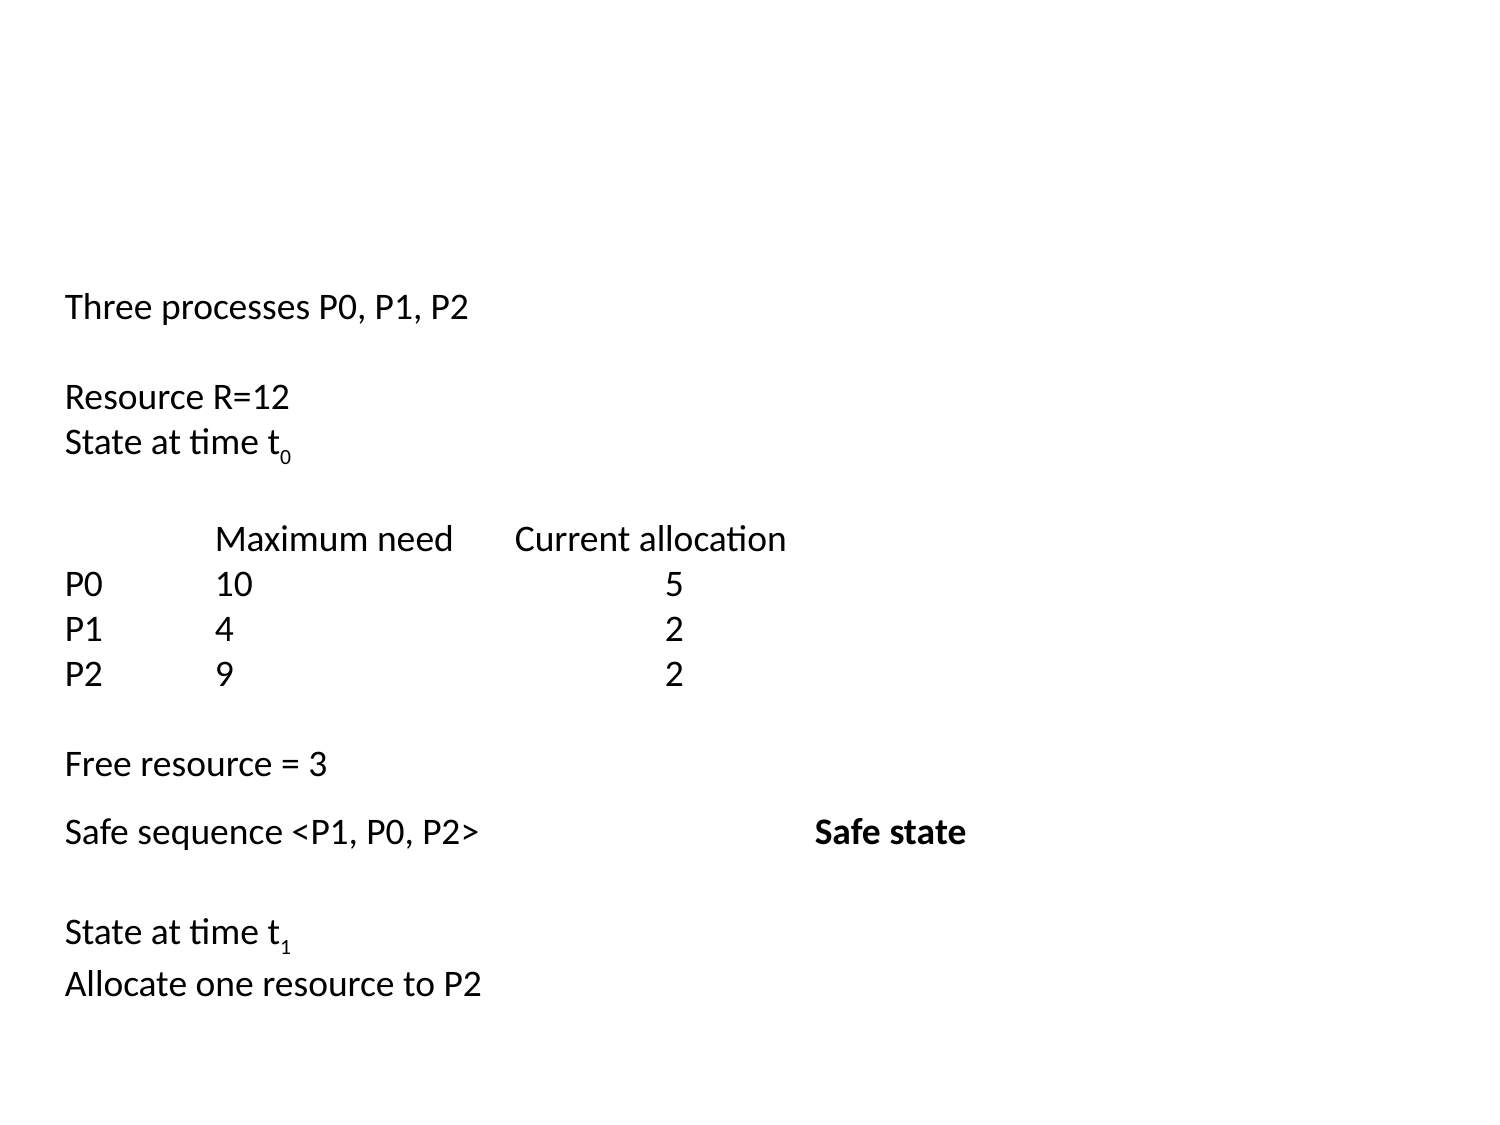

#
Three processes P0, P1, P2

Resource R=12
State at time t0

	Maximum need 	Current allocation
P0	10			5
P1	4			2
P2	9			2

Free resource = 3
Safe sequence <P1, P0, P2>			Safe state
State at time t1
Allocate one resource to P2